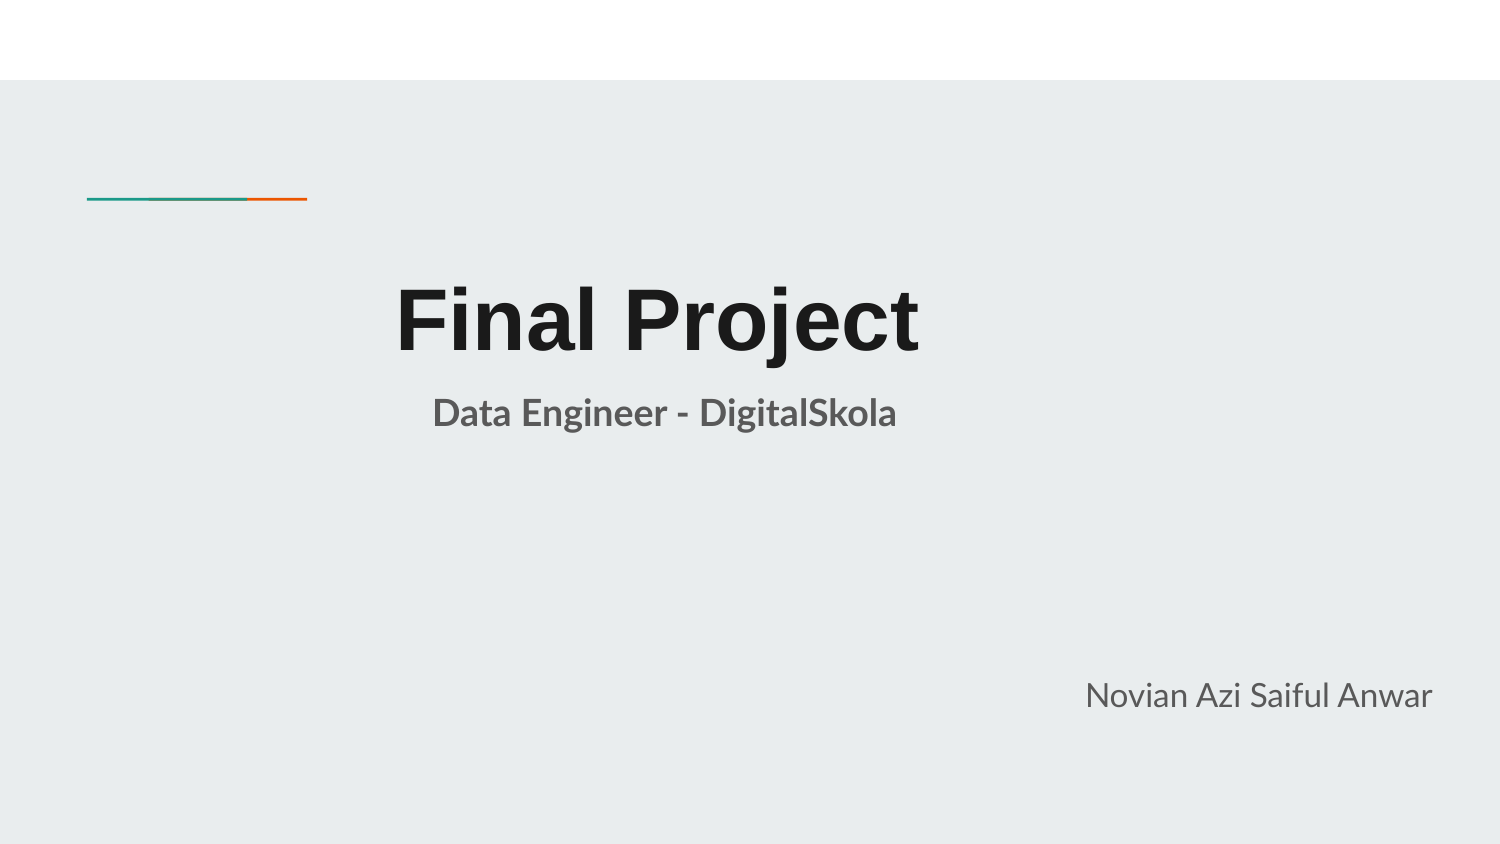

# Final Project
Data Engineer - DigitalSkola
Novian Azi Saiful Anwar